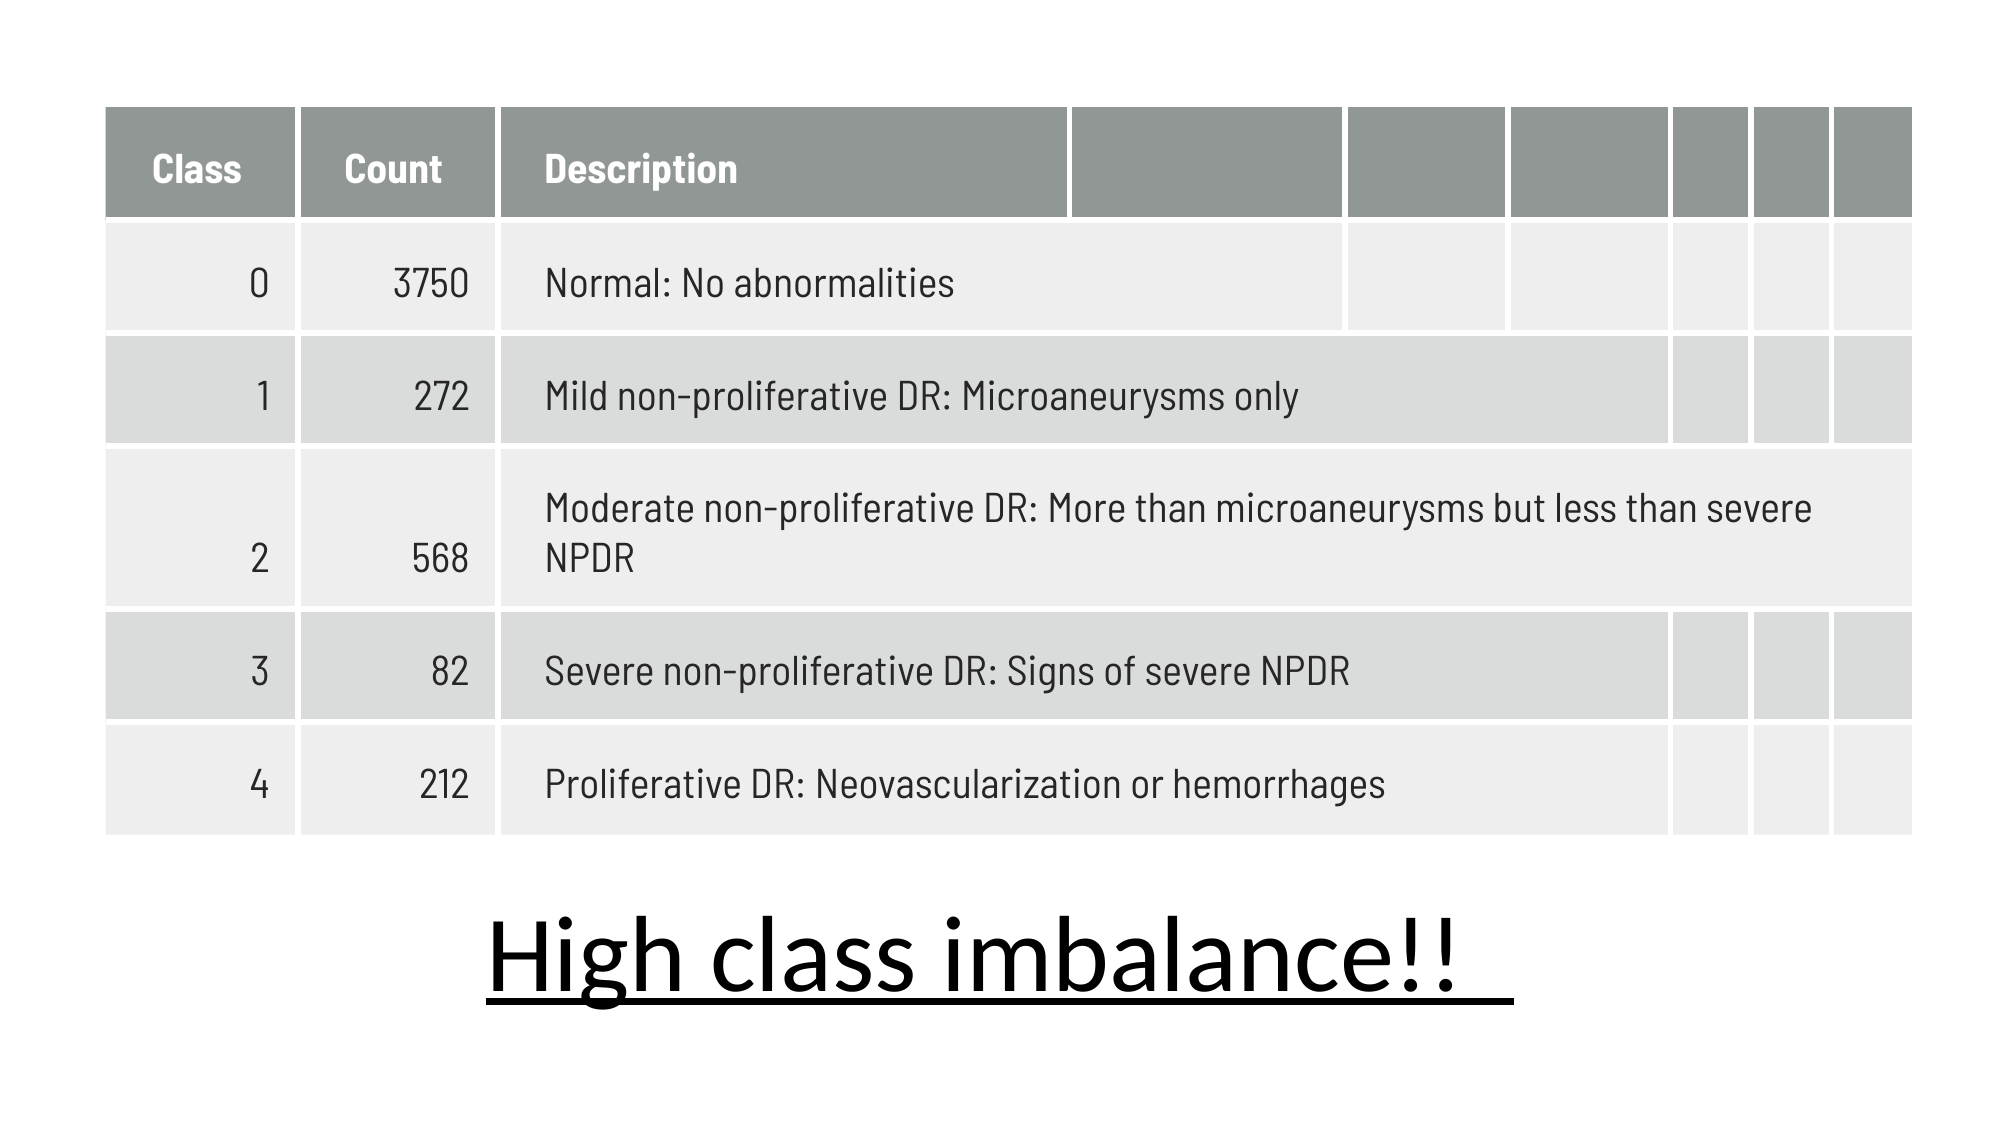

| Class | Count | Description |  |  |  |  |  |  |
| --- | --- | --- | --- | --- | --- | --- | --- | --- |
| 0 | 3750 | Normal: No abnormalities |  |  |  |  |  |  |
| 1 | 272 | Mild non-proliferative DR: Microaneurysms only |  |  |  |  |  |  |
| 2 | 568 | Moderate non-proliferative DR: More than microaneurysms but less than severe NPDR |  |  |  |  |  |  |
| 3 | 82 | Severe non-proliferative DR: Signs of severe NPDR |  |  |  |  |  |  |
| 4 | 212 | Proliferative DR: Neovascularization or hemorrhages |  |  |  |  |  |  |
# High class imbalance!!